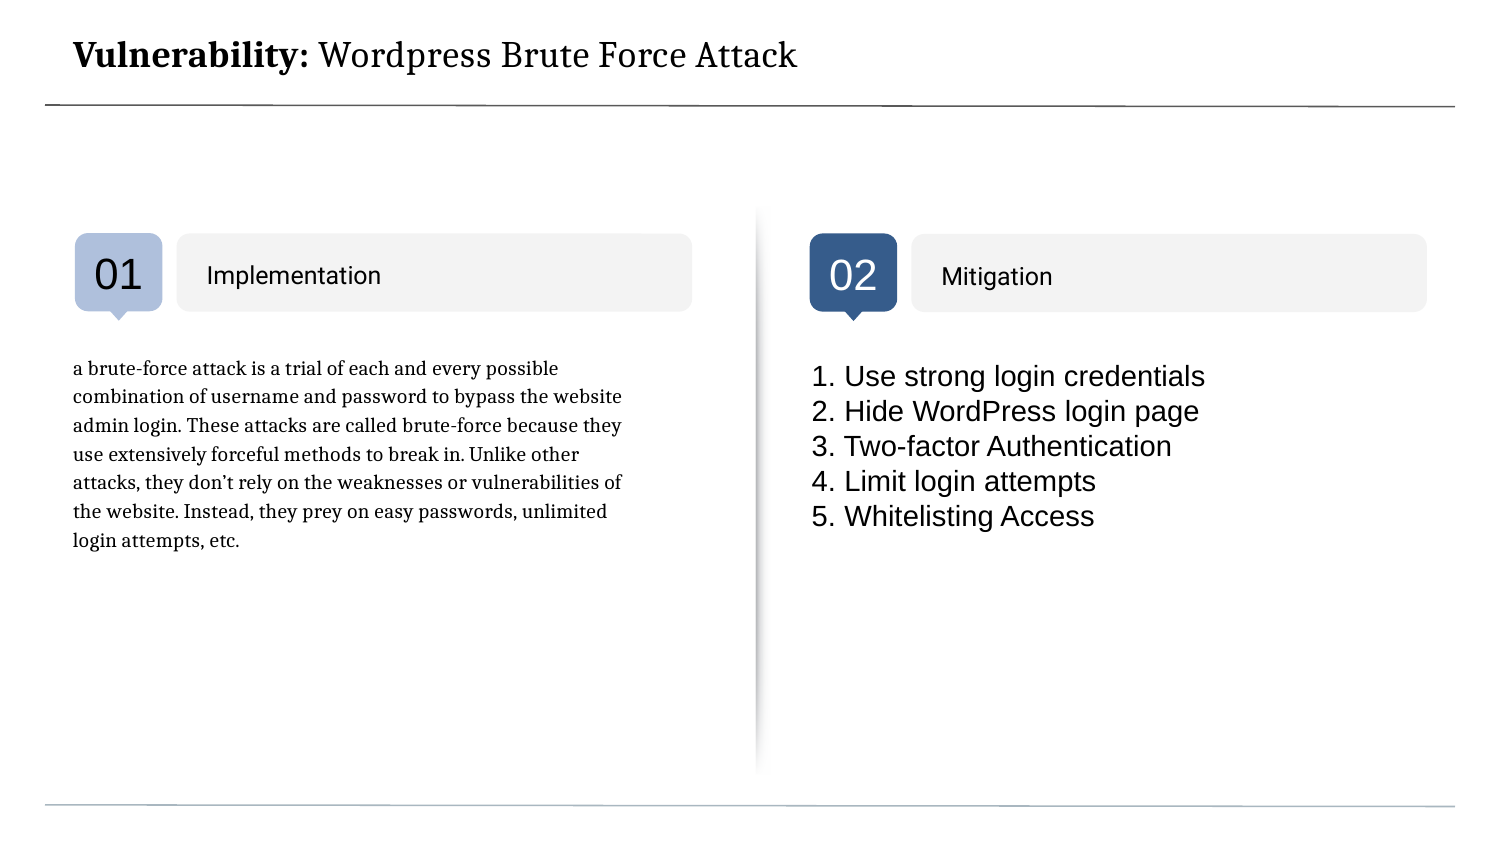

# Vulnerability: Wordpress Brute Force Attack
Implementation
Mitigation
a brute-force attack is a trial of each and every possible combination of username and password to bypass the website admin login. These attacks are called brute-force because they use extensively forceful methods to break in. Unlike other attacks, they don’t rely on the weaknesses or vulnerabilities of the website. Instead, they prey on easy passwords, unlimited login attempts, etc.
1. Use strong login credentials
2. Hide WordPress login page
3. Two-factor Authentication
4. Limit login attempts
5. Whitelisting Access